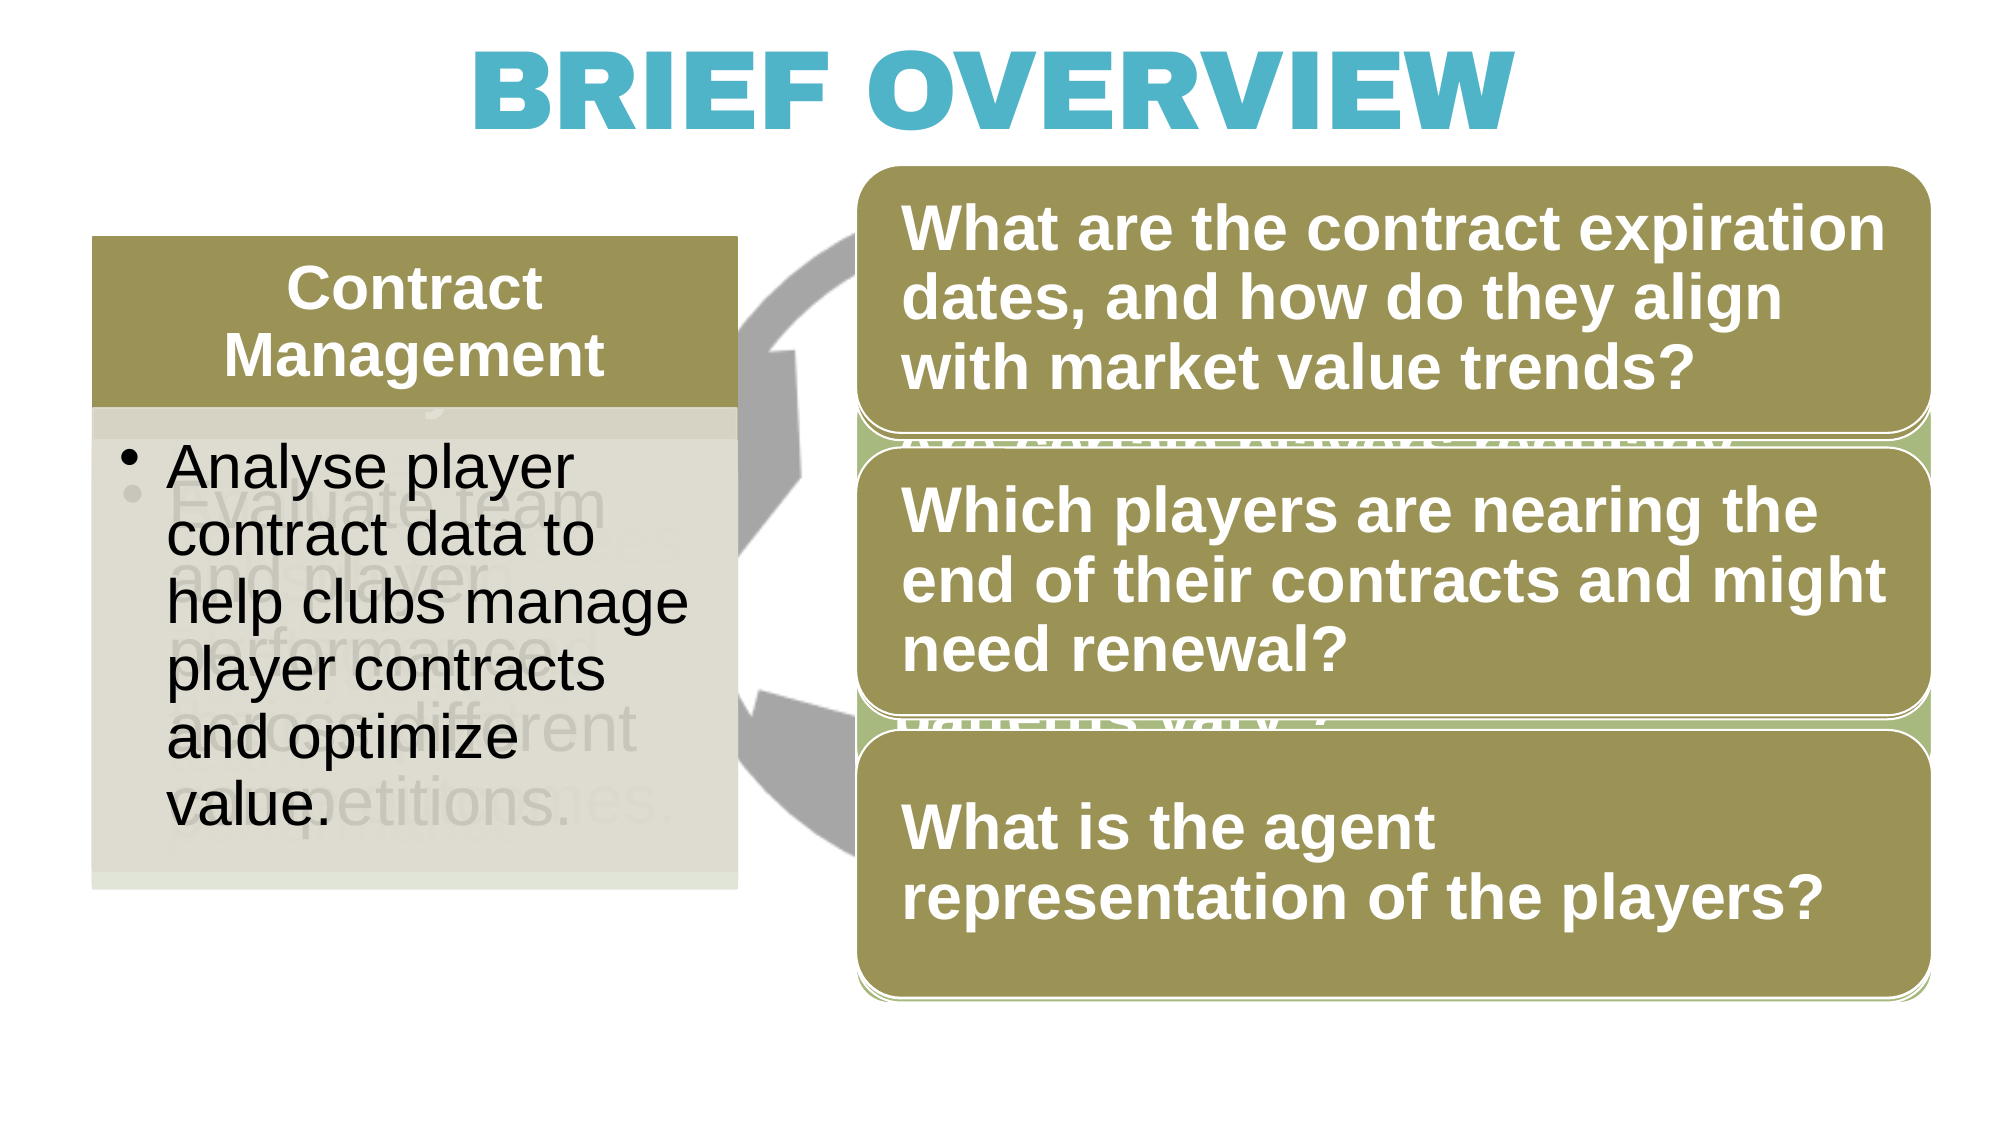

# BRIEF OVERVIEW
What is the average attendance for matches at different stadiums?
How does stadium location influence match outcomes?
Attendance Patterns: Does day of the week and match round influence match attendance?
Fan Engagement: Which matches (competitions, rivals) bring in the most fans, and how can we capitalize on this through promotions?
What are the differences in team performance based on manager names or strategies?
Which teams have the best win/loss ratio in various competitions?
How do teams’ performances vary across different seasons and competitions?
What are the contract expiration dates, and how do they align with market value trends?
Which players are nearing the end of their contracts and might need renewal?
What is the agent representation of the players?
Which players come off the bench and contribute to goals/assists?
Are certain players regularly substituted ?
How do teams’ substitution patterns vary ?
Which positions are most frequently substituted ?
What are the most common events recorded (goals, yellow cards, red cards)?
How do events like goals, fouls, or cards influence the final score?
How do goals scored before halftime affect the team’s chances of winning?
What minute of the game sees the most significant events (e.g., goals, substitutions)?
How does a team's performance vary between different competitions?
How do team performance differ across competitions? Which teams have the best record in specific competitions?
How does our team’s performance vary across different competitions (e.g., domestic league, international tournaments)?
How do player attributes (height, foot, position) correlate with performance metrics (goals, assists)?
What is the age distribution of players affect performance?
Are players from certain countries more successful in specific competitions?
Which sub-positions contribute the most to team success (goals, assists, defense)?
How does player age impact their market value?
How does a player’s performance influence their current market value?
Which positions or sub-positions tend to have higher market values?
Is there any correlation between a player's height, market value?
Which players should the club invest in based on future potential and market demand?
How do different referees impact the number of yellow/red cards in matches?
Which referees tend to officiate high-profile matches (e.g., finals)?
Are certain referees associated with higher or lower goal counts?
How does a player's performance vary across different seasons?
On an Average what is the goals and assists for each player?
Which players contribute the most in terms of goals, assists, and minutes played?
Which players have most yellow and red cards?
Contract Management
Analyse player contract data to help clubs manage player contracts and optimize value.
Substitution Patterns
Analyse substitution strategies and their impact on game outcomes.
Competition Analysis
Evaluate team and player performance across different competitions.
Referee Analysis
Examine the impact of referees on match outcomes and team performance.
Team Comparison
Compare teams based on their performance and managerial choices.
Attendance and Stadium Analysis
Analyze the attendance patterns and stadium influences.
Event Analysis
Explore the key events during matches and how they impact results.
Player Attributes and Demographics
Understand how player attributes and demographics influence performance.
Performance Analysis
Analyse individual player and team performance over various matches and seasons.
Player Profile and Market Value
Understand the player profiles, including their market value trends.